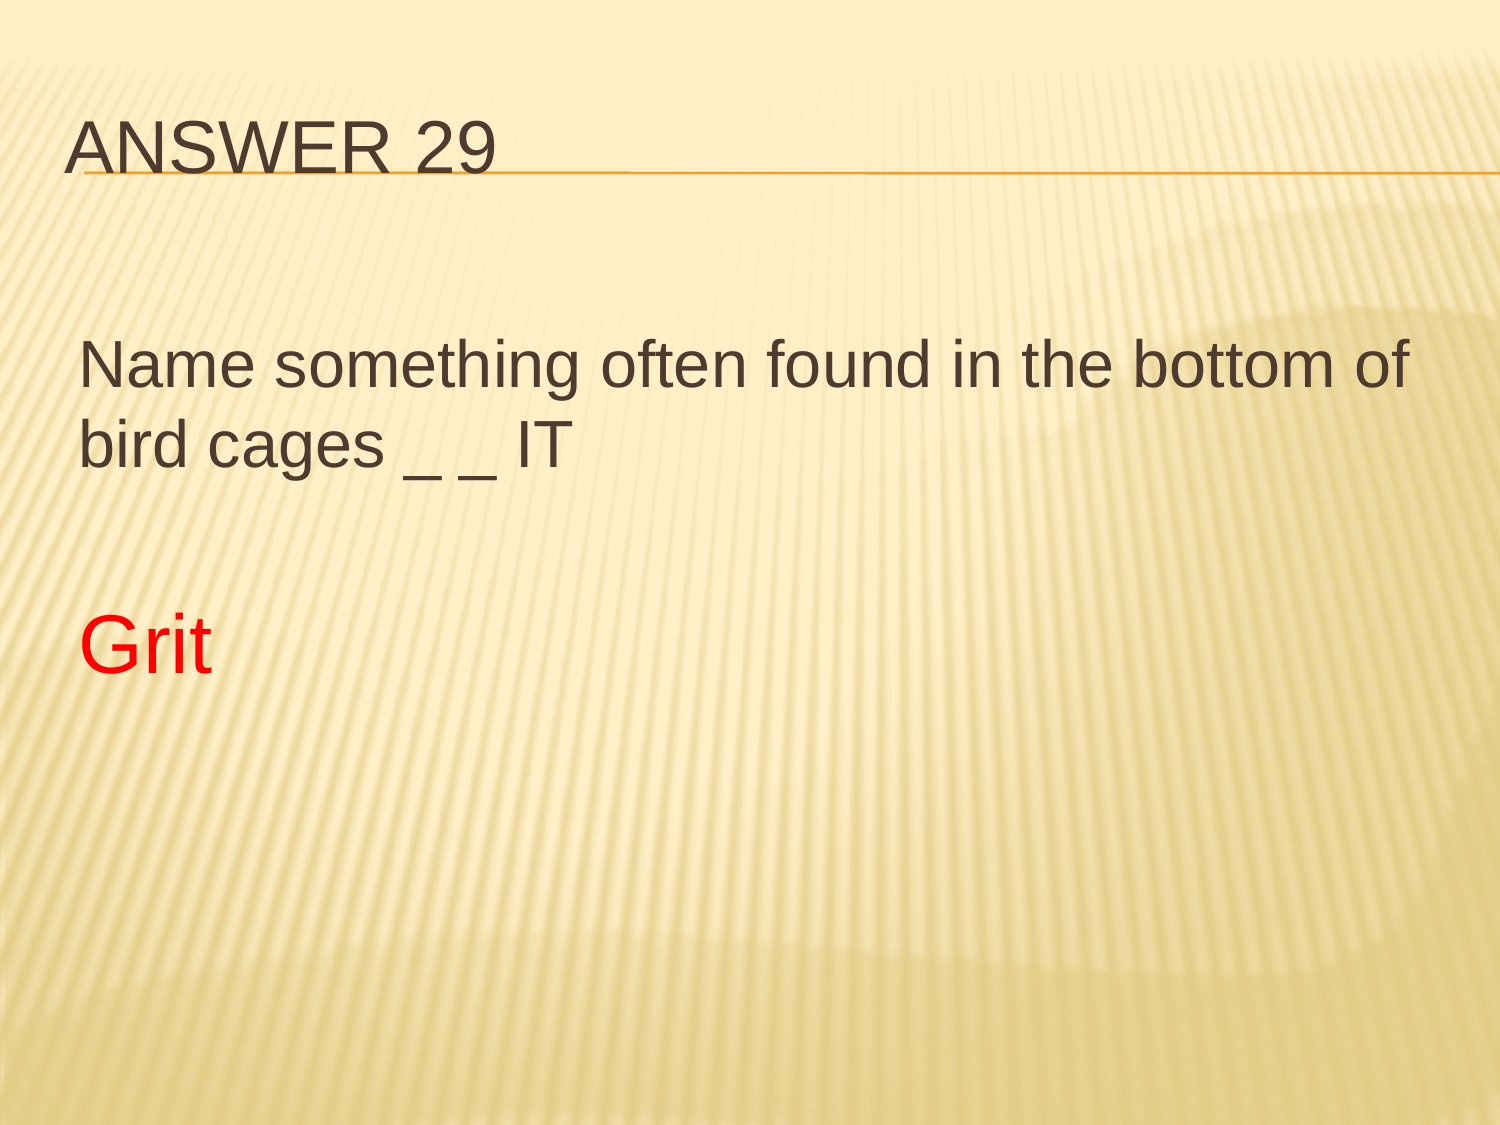

# Answer 29

Name something often found in the bottom of bird cages _ _ IT

Grit